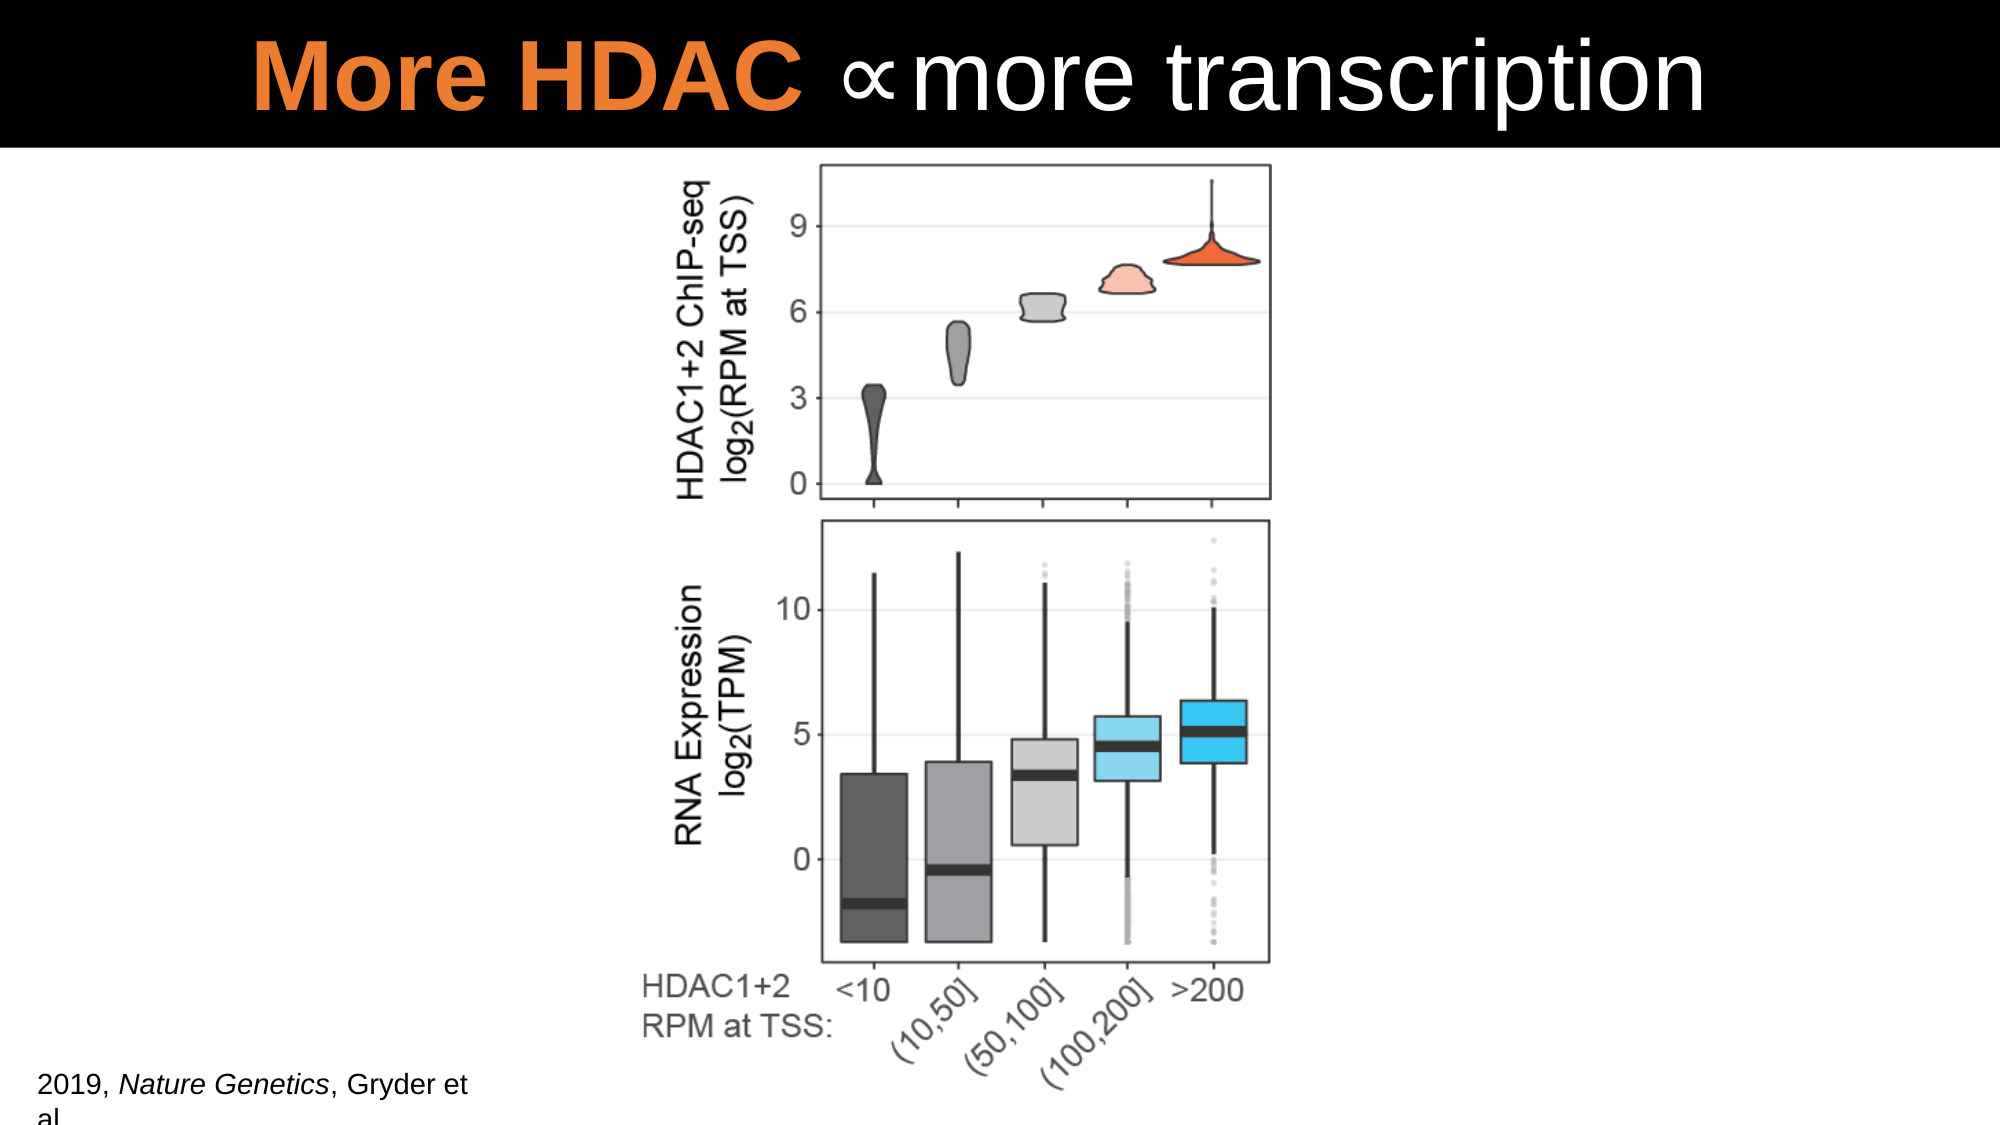

# More HDAC ∝ more transcription

2019, Nature Genetics, Gryder et al